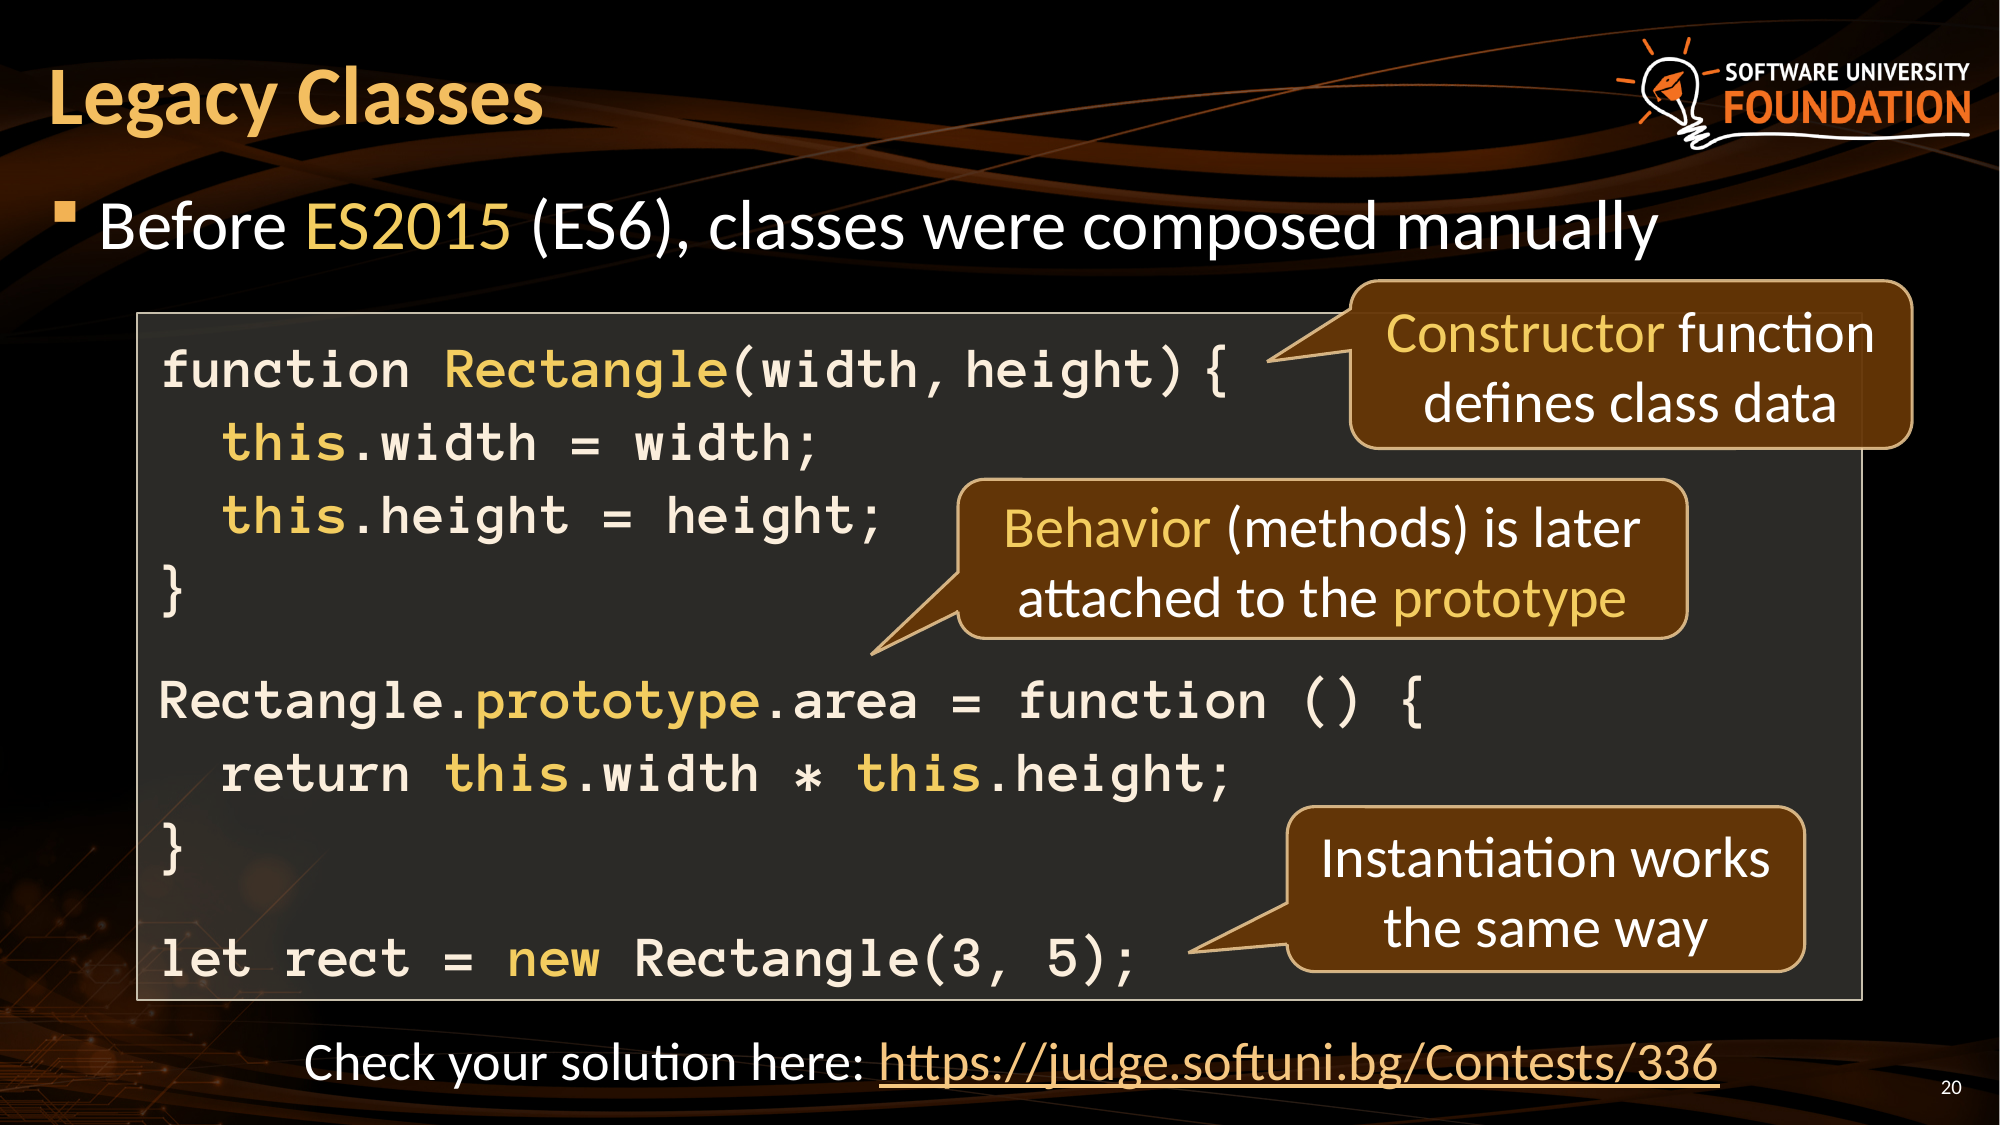

# Legacy Classes
Before ES2015 (ES6), classes were composed manually
Constructor function defines class data
function Rectangle(width, height) {
  this.width = width;
  this.height = height;
}
Rectangle.prototype.area = function () {
  return this.width * this.height;
}
let rect = new Rectangle(3, 5);
Behavior (methods) is later attached to the prototype
Instantiation works the same way
Check your solution here: https://judge.softuni.bg/Contests/336
20